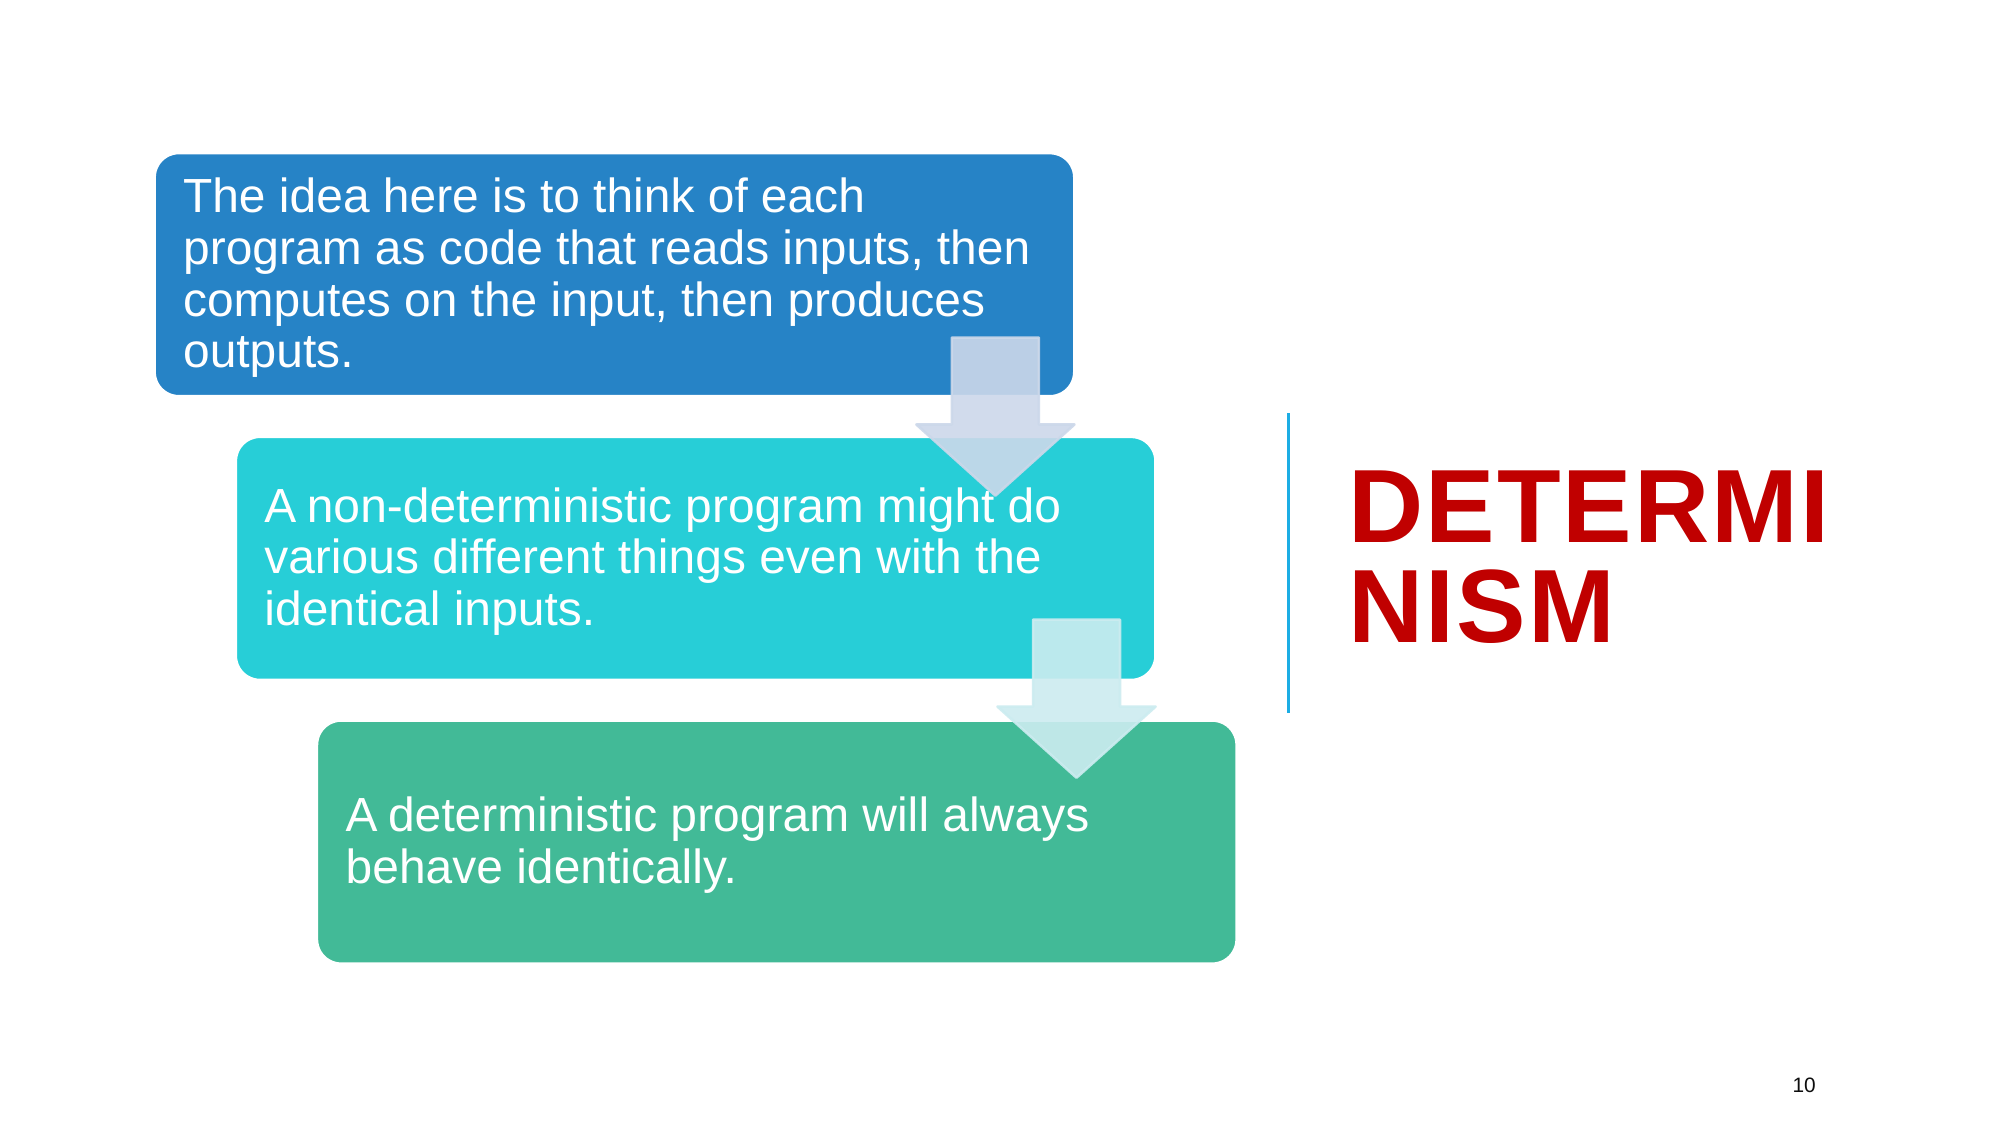

# Determinism
The idea here is to think of each program as code that reads inputs, then computes on the input, then produces outputs.
A non-deterministic program might do various different things even with the identical inputs.
A deterministic program will always behave identically.

10